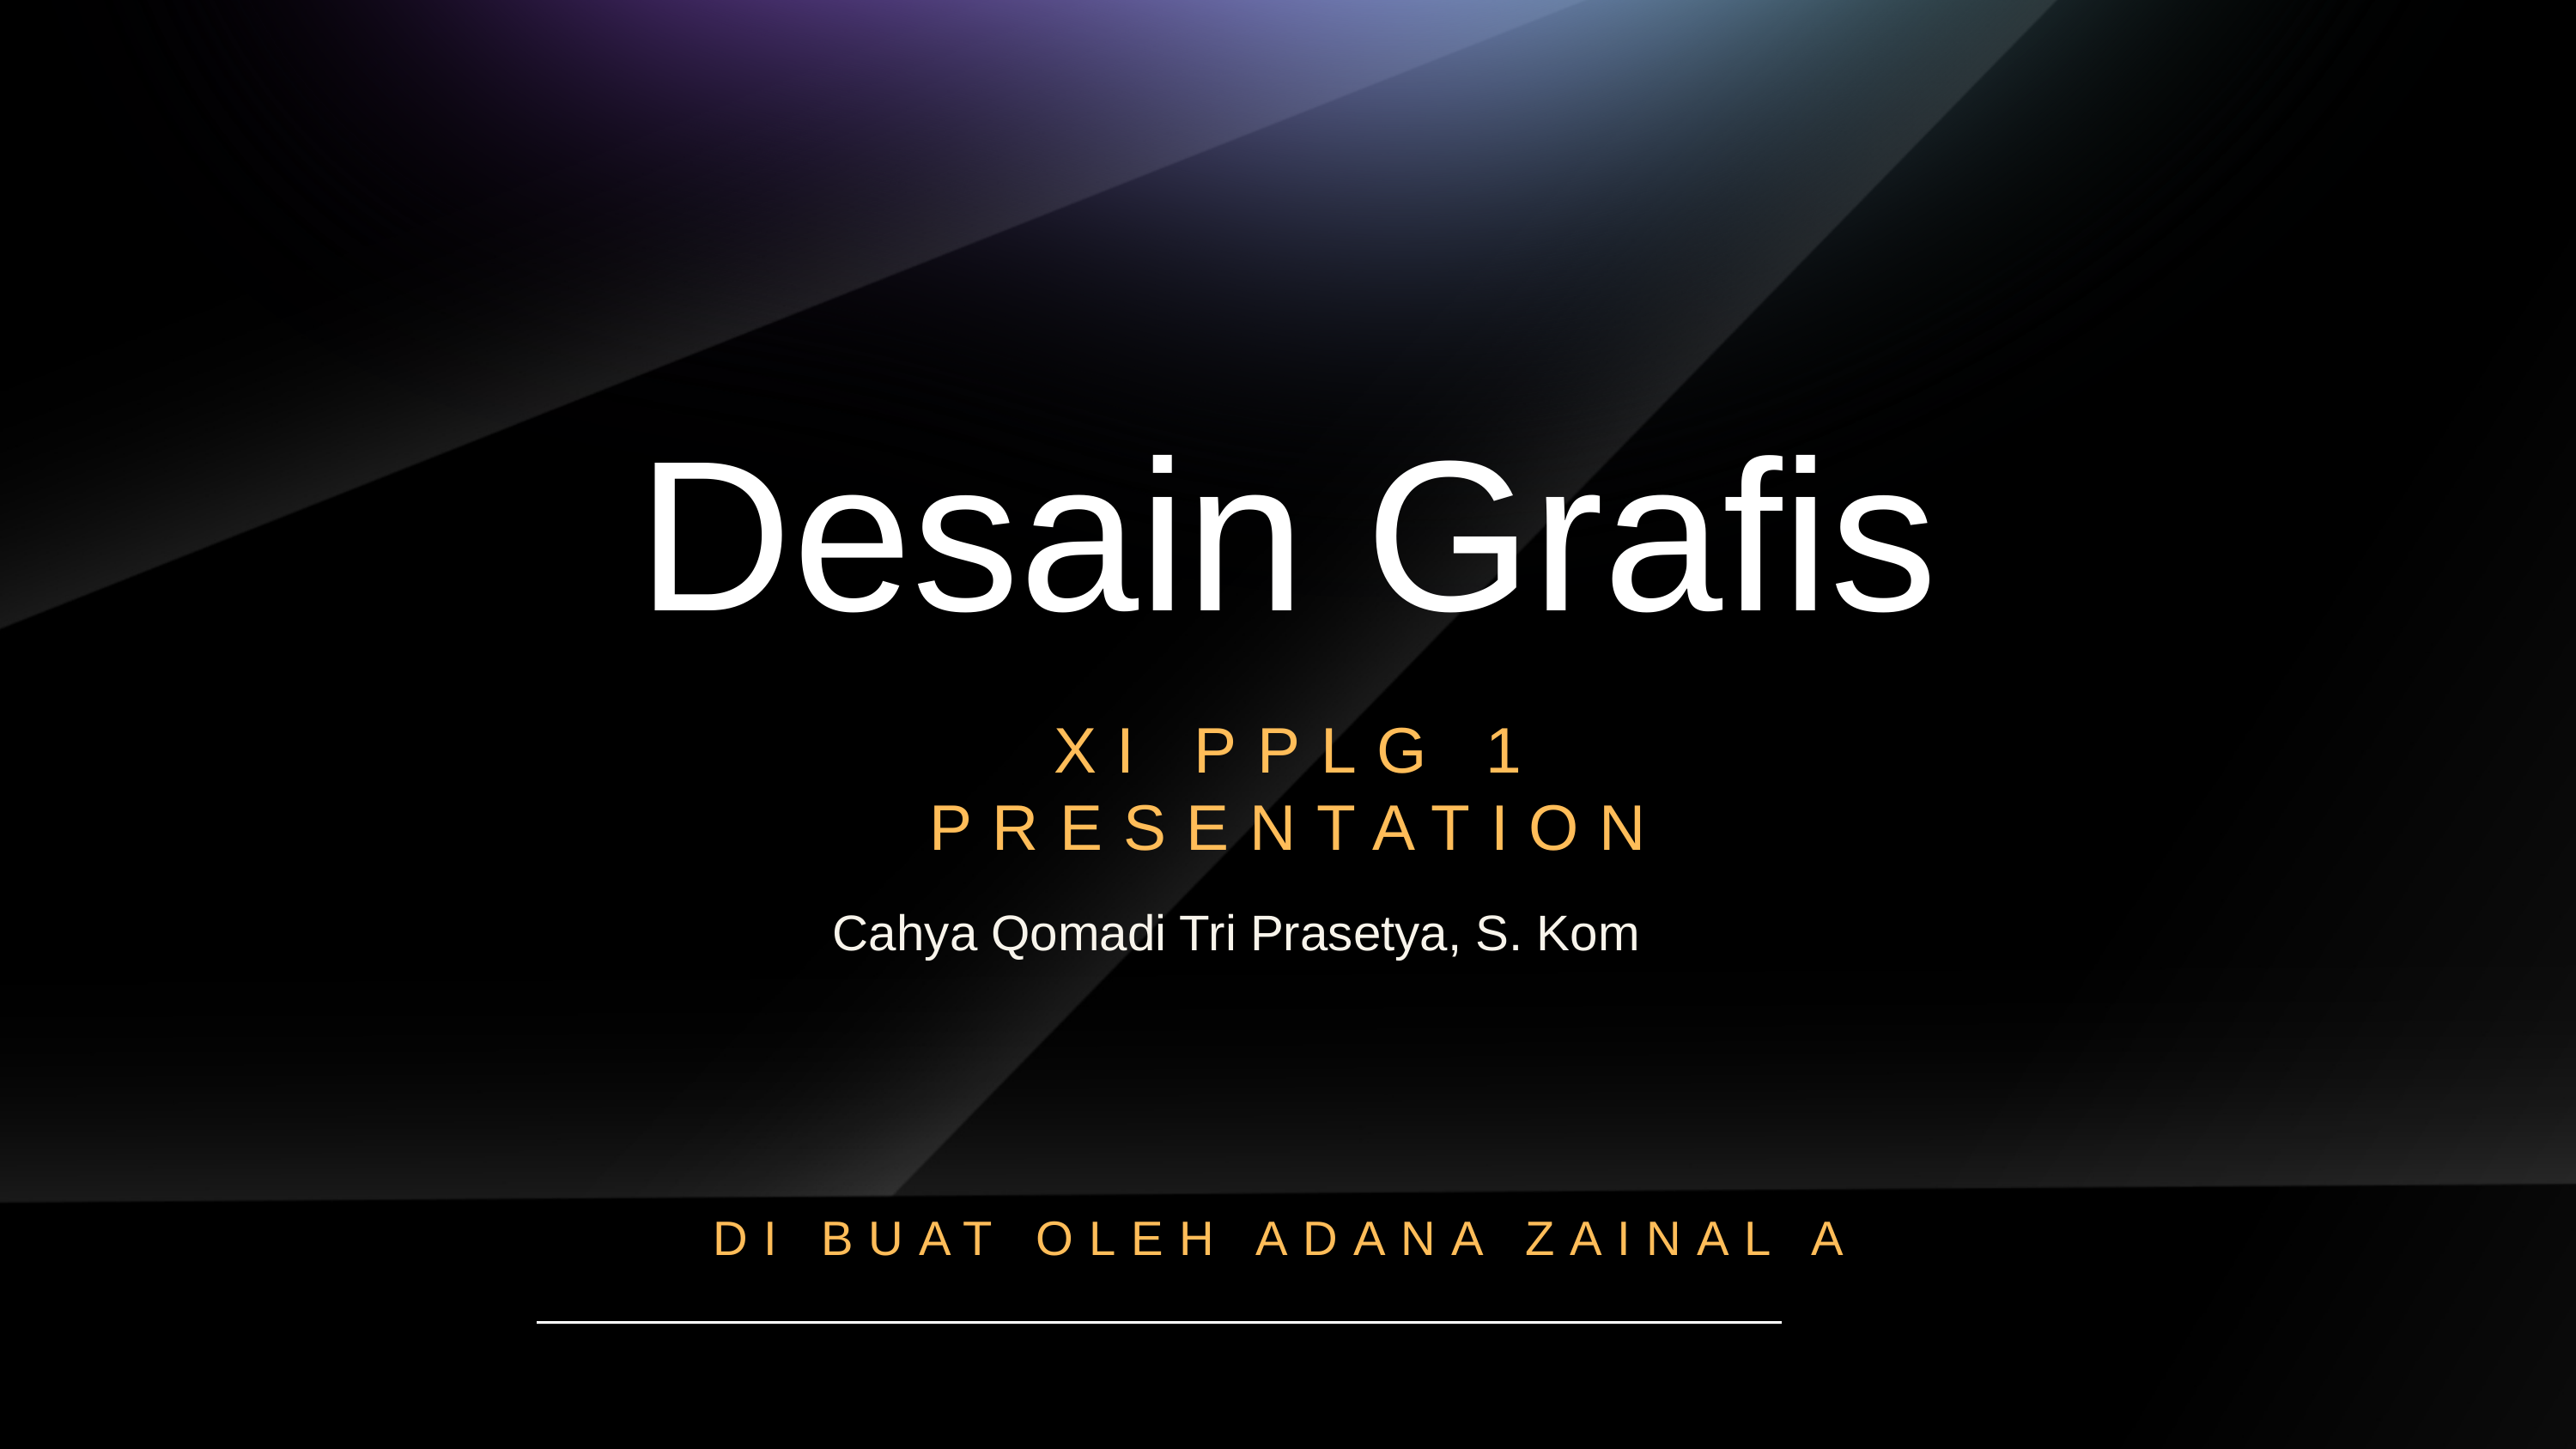

Desain Grafis
XI PPLG 1
PRESENTATION
Cahya Qomadi Tri Prasetya, S. Kom
DI BUAT OLEH ADANA ZAINAL A